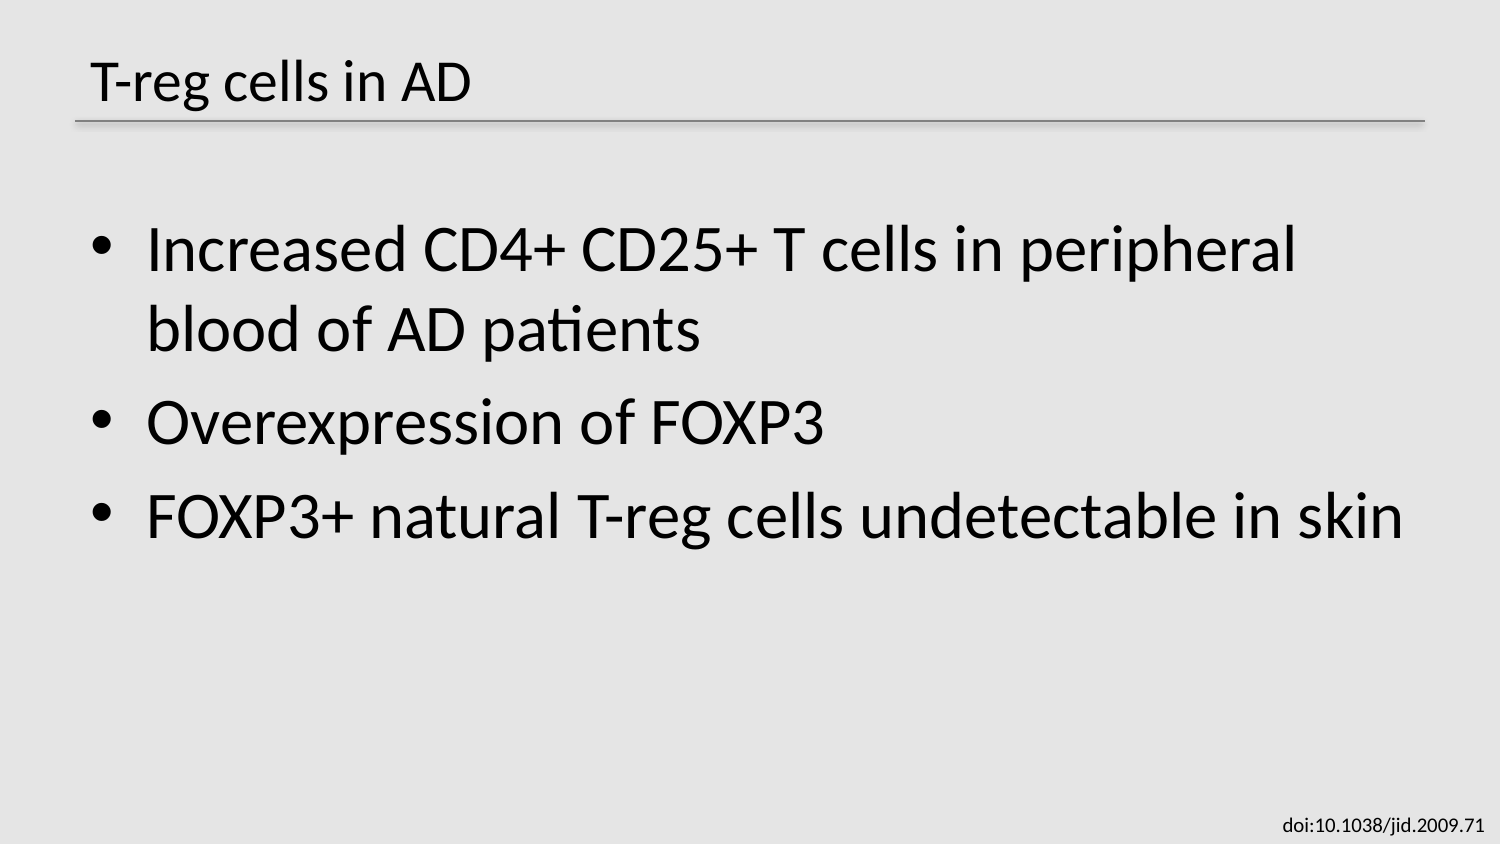

# T-reg cells in AD
Increased CD4+ CD25+ T cells in peripheral blood of AD patients
Overexpression of FOXP3
FOXP3+ natural T-reg cells undetectable in skin
doi:10.1038/jid.2009.71